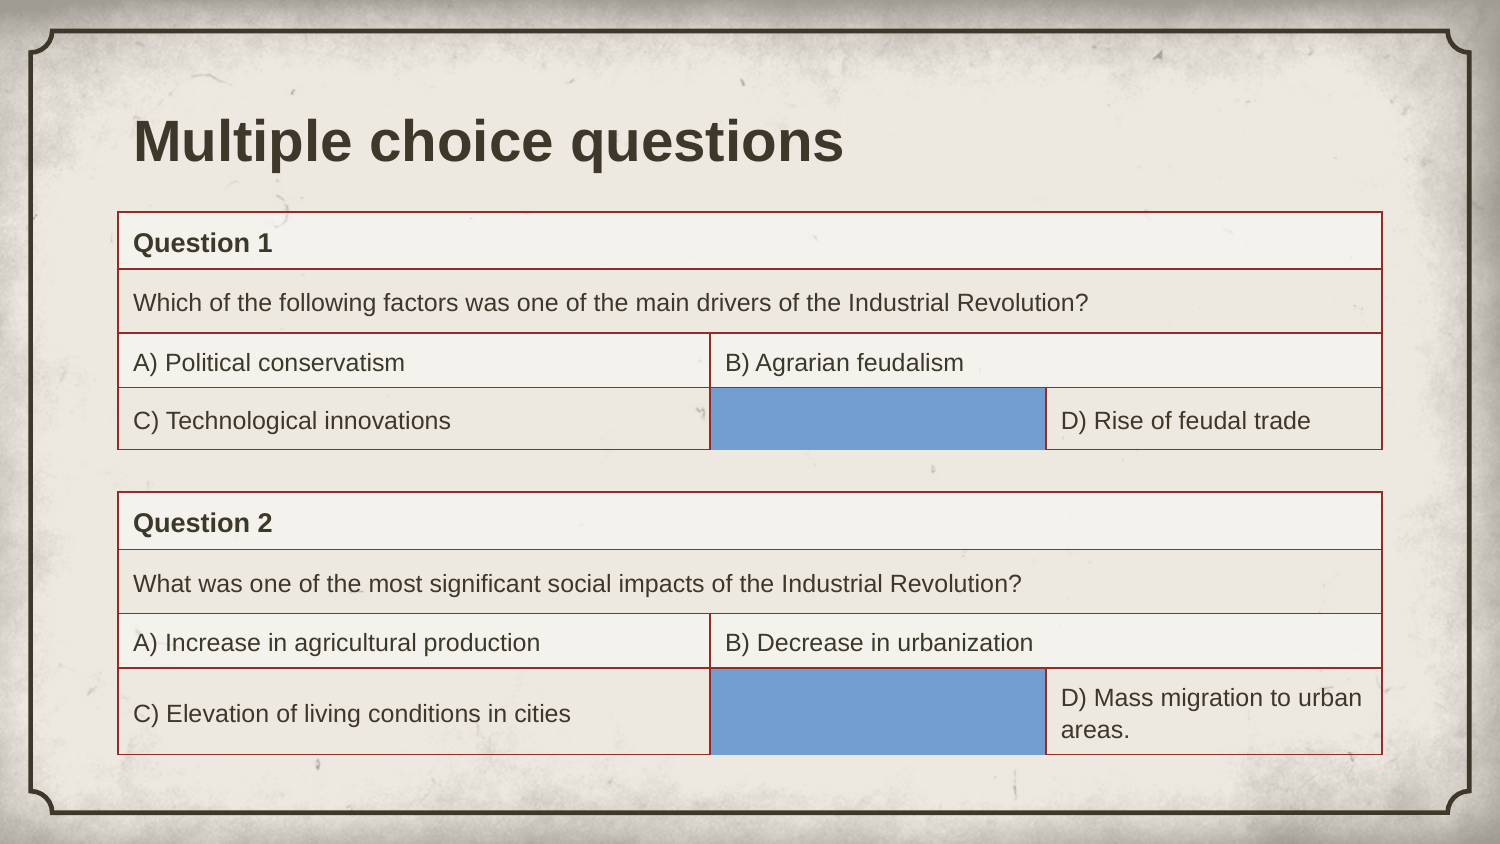

# Multiple choice questions
| Question 1 |  |  |  |
| --- | --- | --- | --- |
| Which of the following factors was one of the main drivers of the Industrial Revolution? |  |  |  |
| A) Political conservatism |  | B) Agrarian feudalism |  |
| C) Technological innovations |  | D) Rise of feudal trade |  |
| Question 2 |  |  |  |
| --- | --- | --- | --- |
| What was one of the most significant social impacts of the Industrial Revolution? |  |  |  |
| A) Increase in agricultural production |  | B) Decrease in urbanization |  |
| C) Elevation of living conditions in cities |  | D) Mass migration to urban areas. |  |